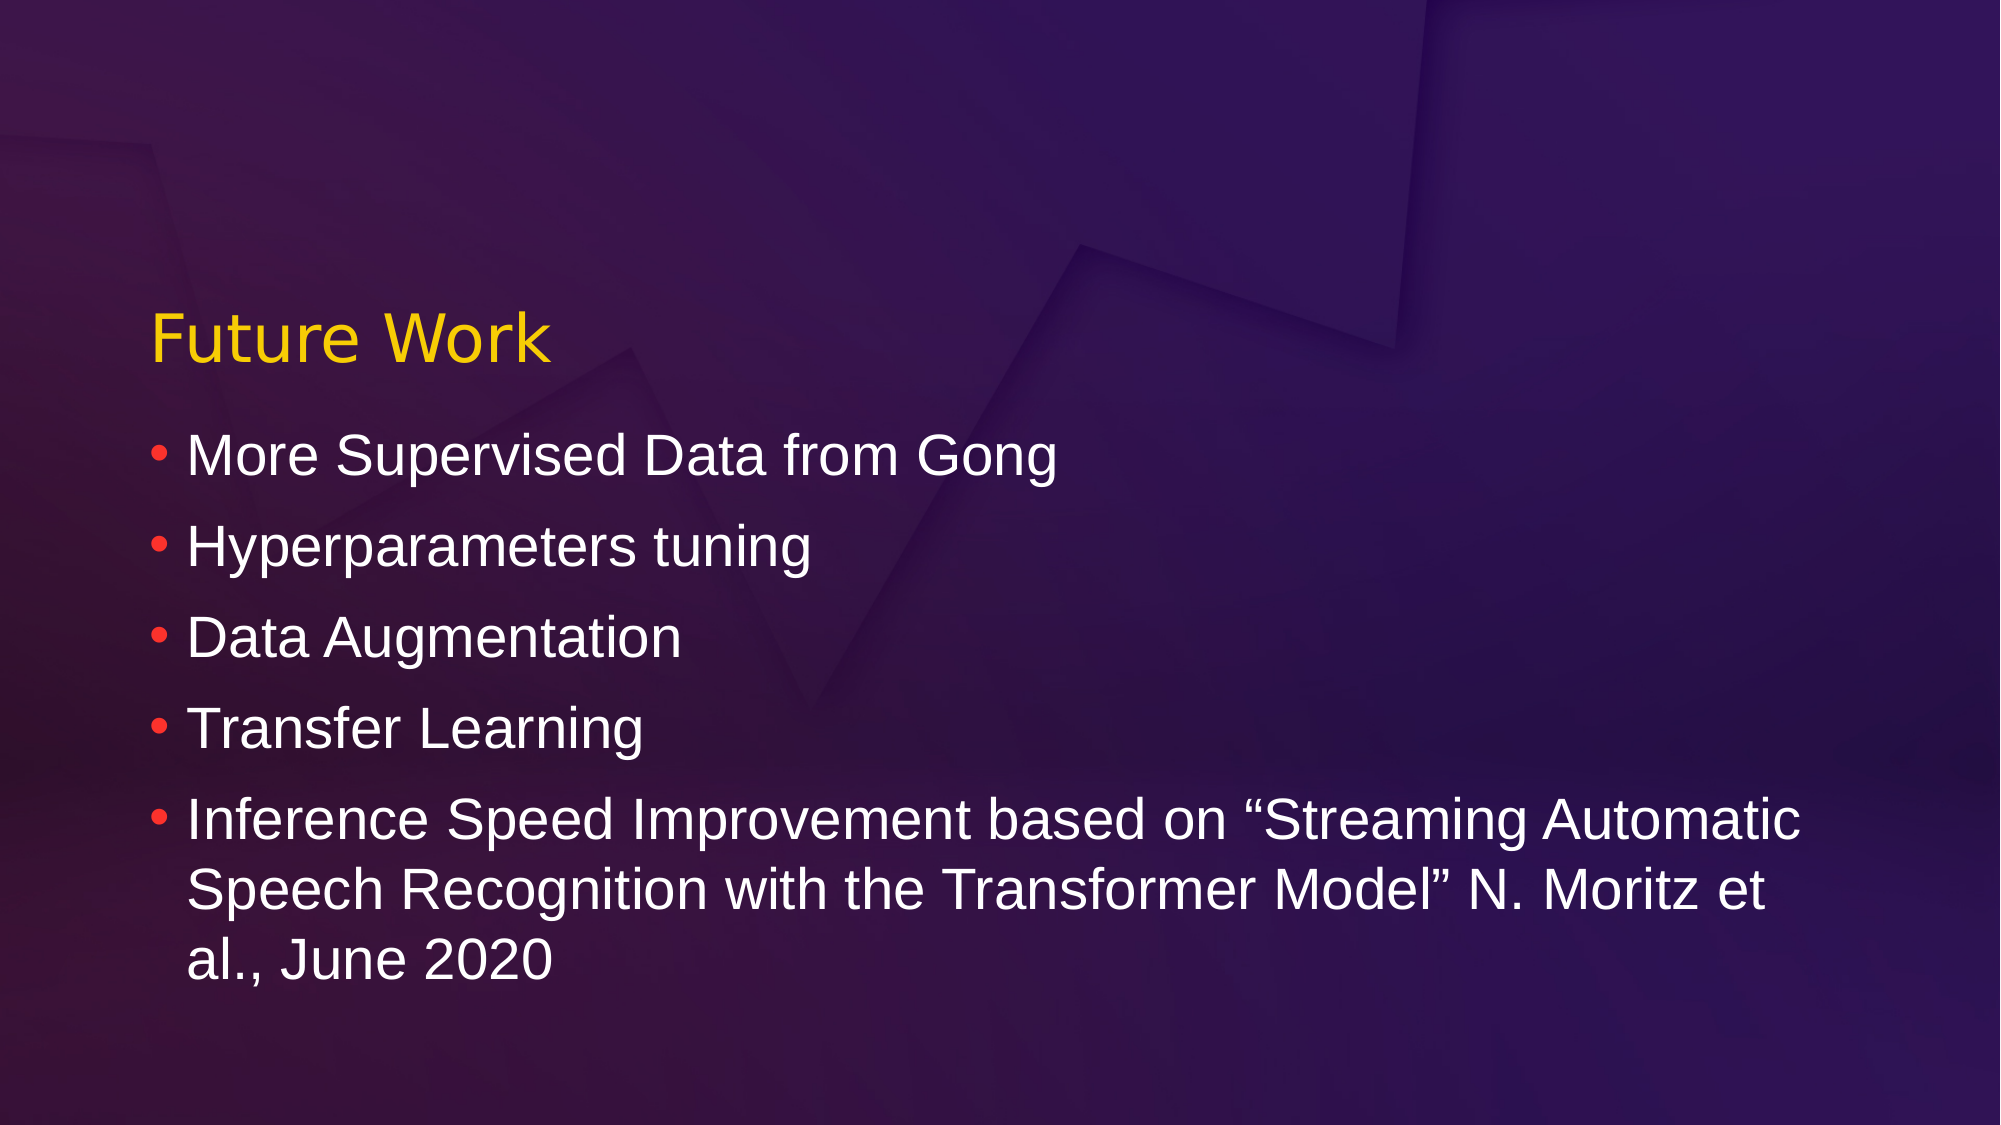

# Future Work
More Supervised Data from Gong
Hyperparameters tuning
Data Augmentation
Transfer Learning
Inference Speed Improvement based on “Streaming Automatic Speech Recognition with the Transformer Model” N. Moritz et al., June 2020